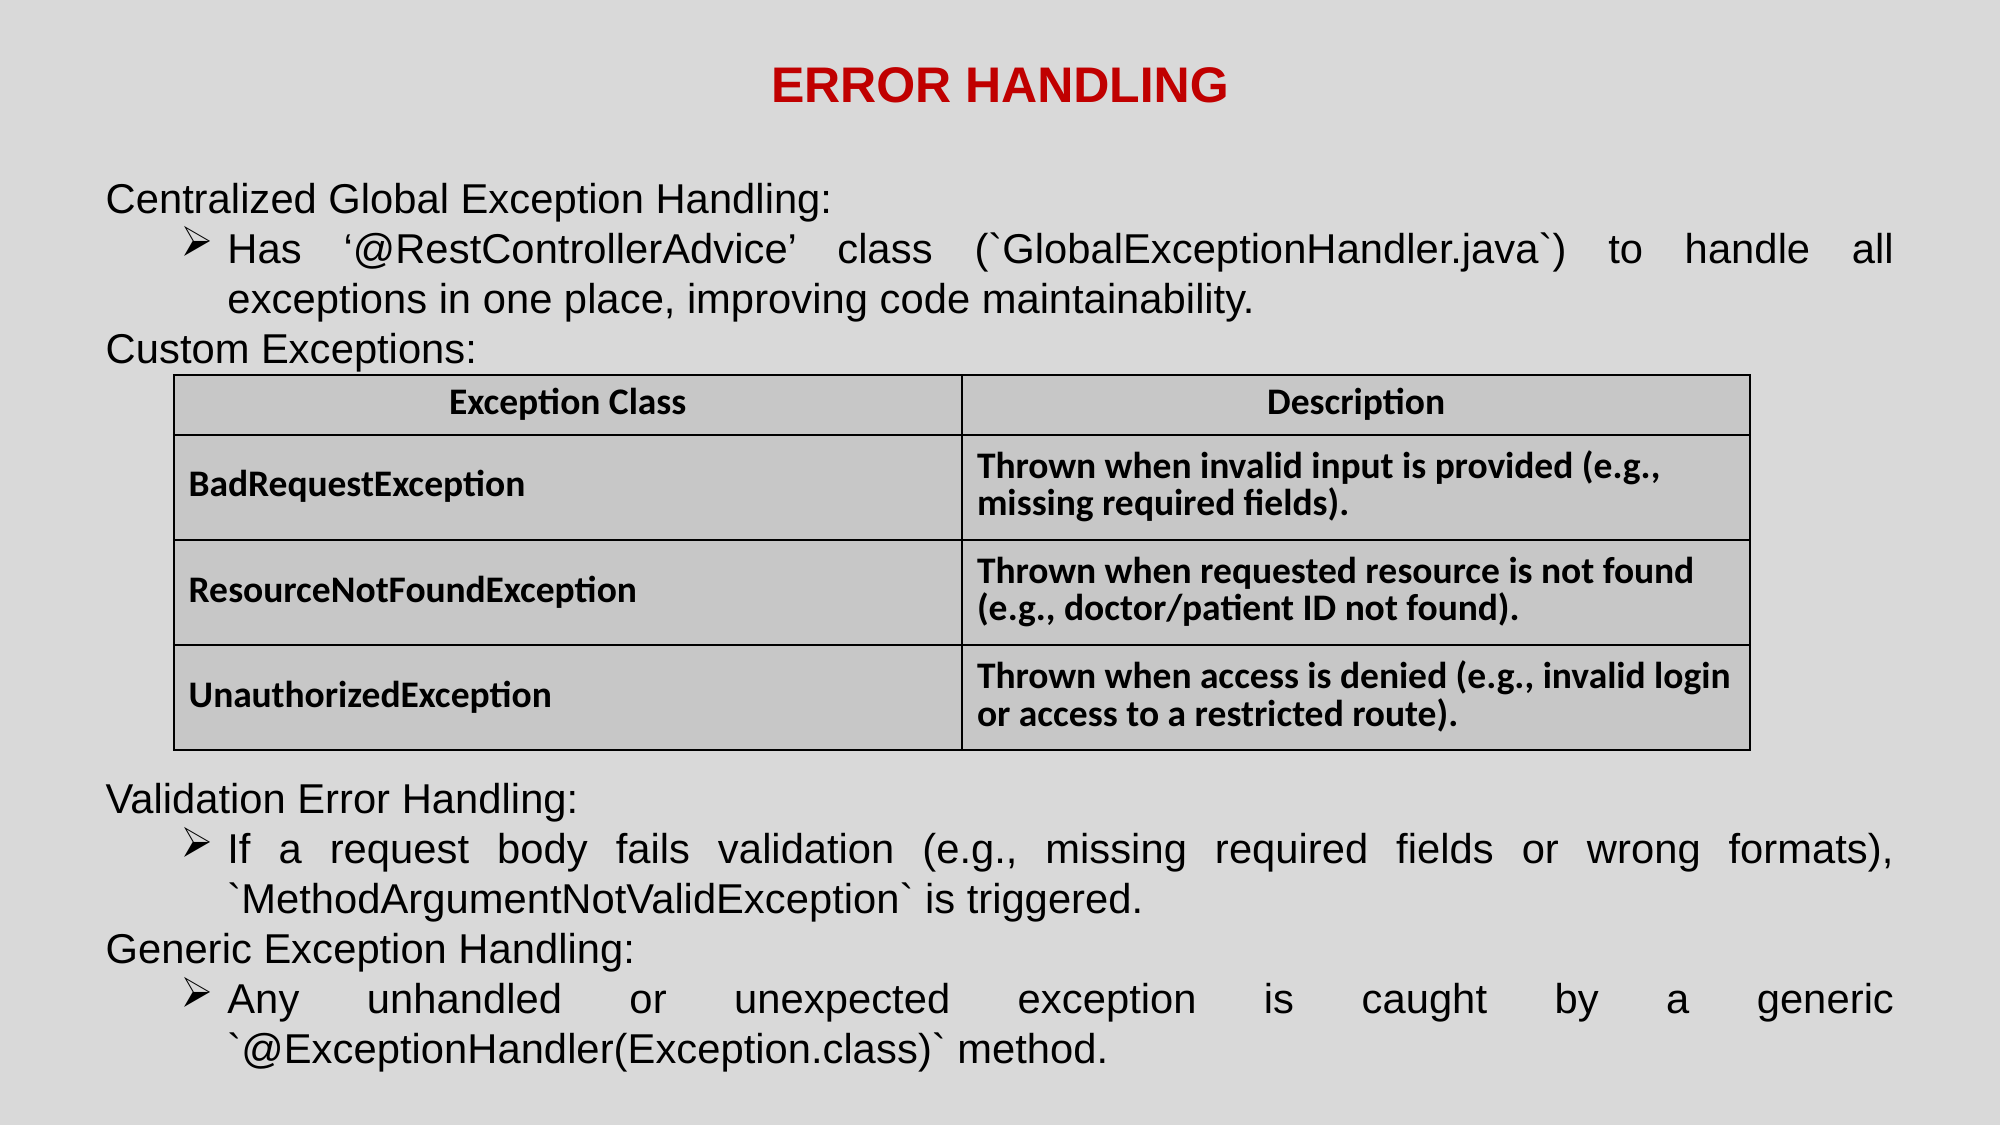

ERROR HANDLING

Centralized Global Exception Handling:
Has ‘@RestControllerAdvice’ class (`GlobalExceptionHandler.java`) to handle all exceptions in one place, improving code maintainability.
Custom Exceptions:

Validation Error Handling:
If a request body fails validation (e.g., missing required fields or wrong formats), `MethodArgumentNotValidException` is triggered.
Generic Exception Handling:
Any unhandled or unexpected exception is caught by a generic `@ExceptionHandler(Exception.class)` method.

| Exception Class | Description |
| --- | --- |
| BadRequestException | Thrown when invalid input is provided (e.g., missing required fields). |
| ResourceNotFoundException | Thrown when requested resource is not found (e.g., doctor/patient ID not found). |
| UnauthorizedException | Thrown when access is denied (e.g., invalid login or access to a restricted route). |